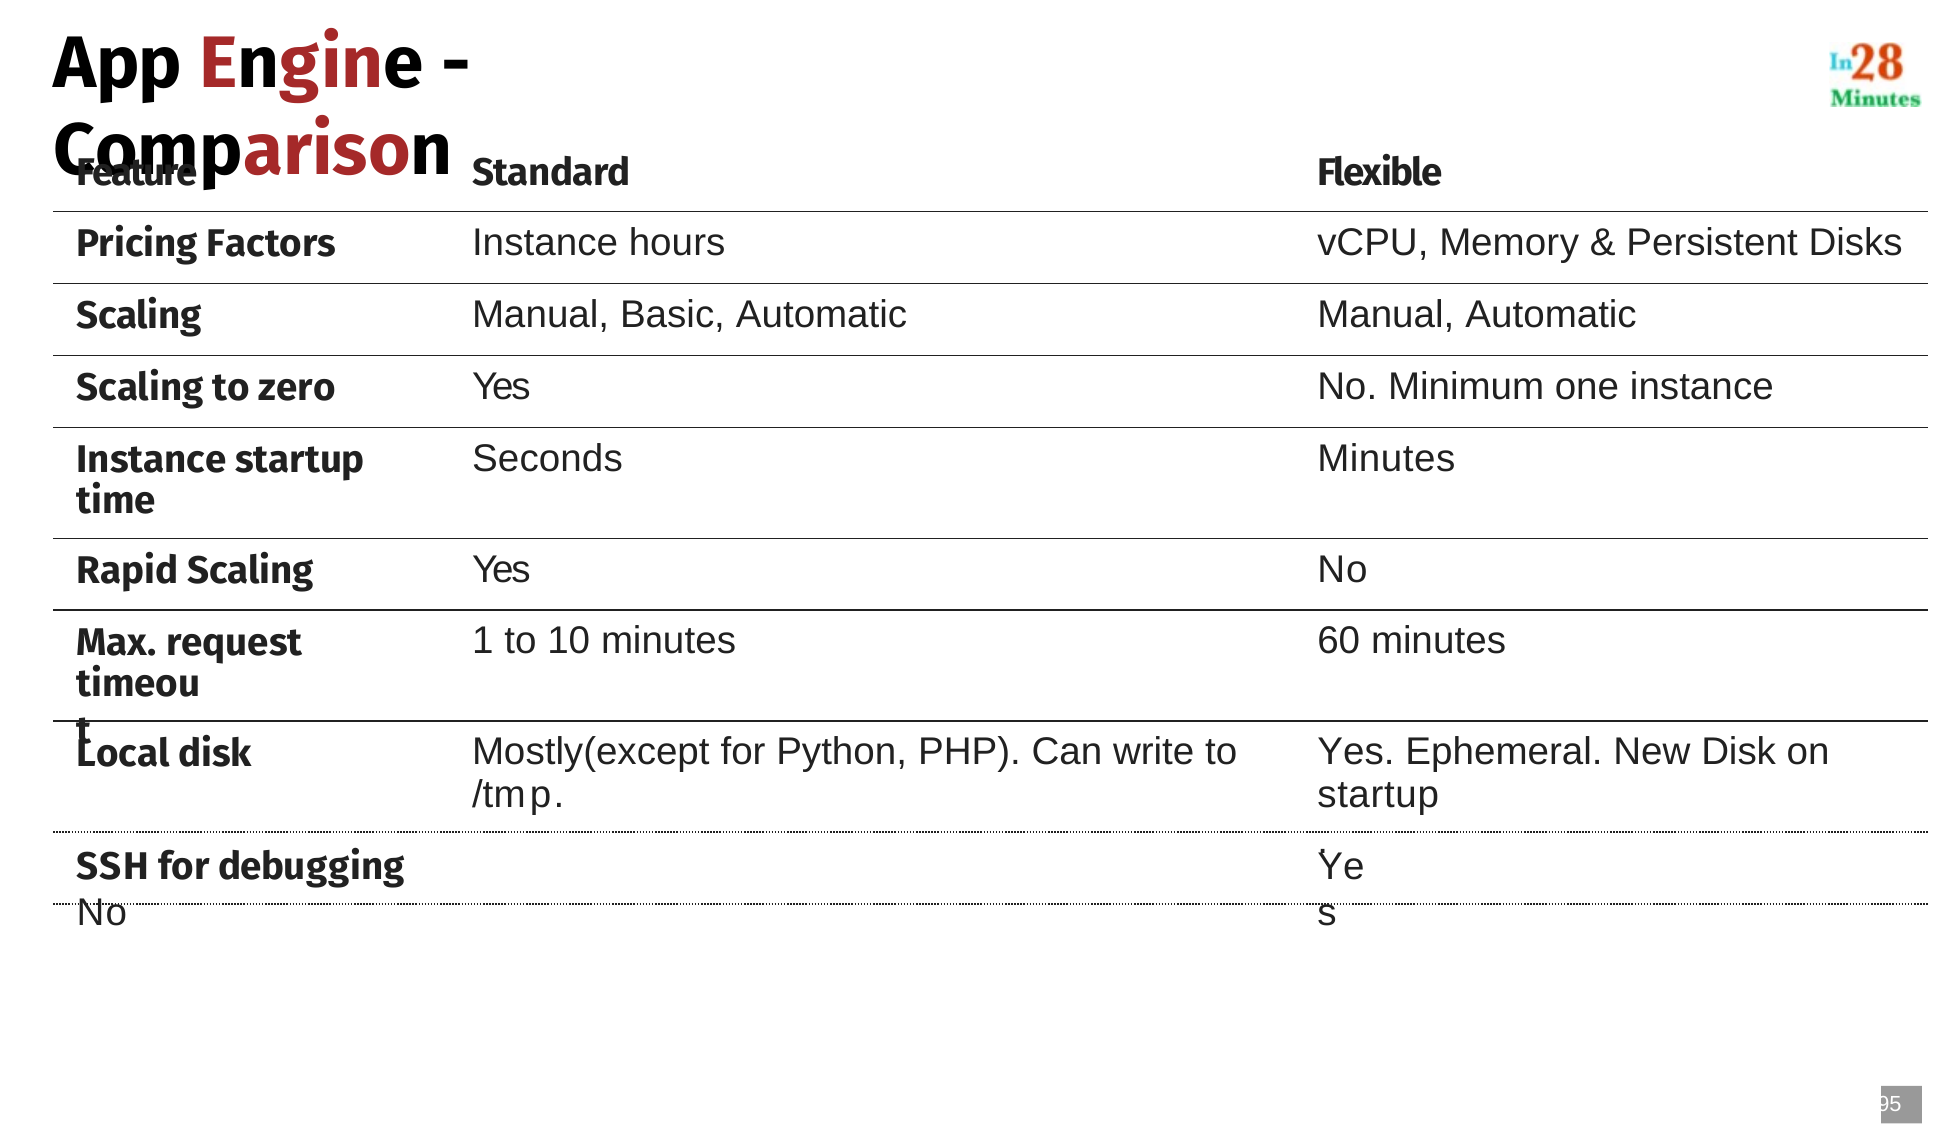

# App Engine - Comparison
| Feature | Standard | Flexible |
| --- | --- | --- |
| Pricing Factors | Instance hours | vCPU, Memory & Persistent Disks |
| Scaling | Manual, Basic, Automatic | Manual, Automatic |
| Scaling to zero | Yes | No. Minimum one instance |
| Instance startup | Seconds | Minutes |
| Rapid Scaling | Yes | No |
| Max. request | 1 to 10 minutes | 60 minutes |
| Local disk | Mostly(except for Python, PHP). Can write to | Yes. Ephemeral. New Disk on |
time
timeout
/tmp.
startup.

SSH for debugging	No
Yes

95